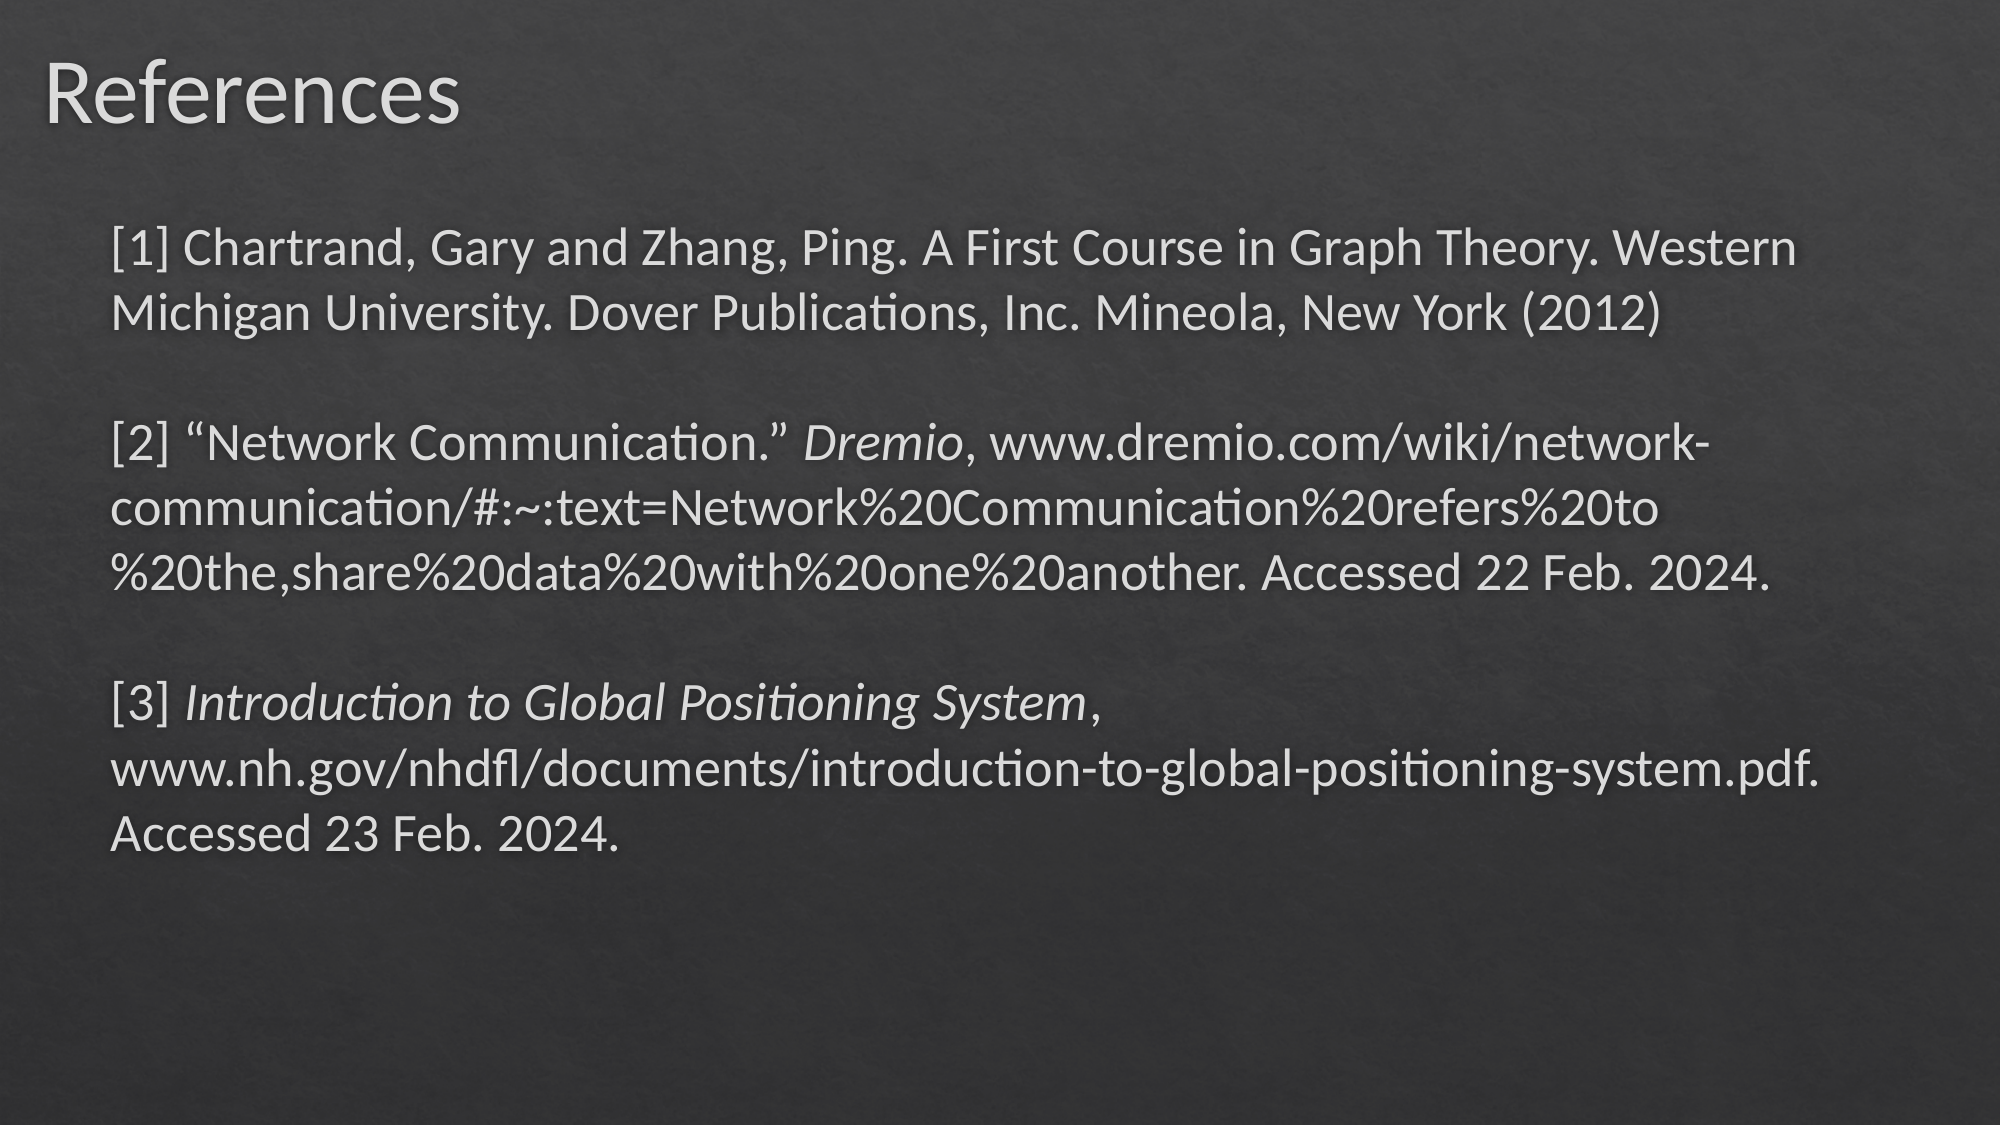

# References
[1] Chartrand, Gary and Zhang, Ping. A First Course in Graph Theory. Western Michigan University. Dover Publications, Inc. Mineola, New York (2012)

[2] “Network Communication.” Dremio, www.dremio.com/wiki/network-communication/#:~:text=Network%20Communication%20refers%20to%20the,share%20data%20with%20one%20another. Accessed 22 Feb. 2024.

[3] Introduction to Global Positioning System, www.nh.gov/nhdfl/documents/introduction-to-global-positioning-system.pdf. Accessed 23 Feb. 2024.